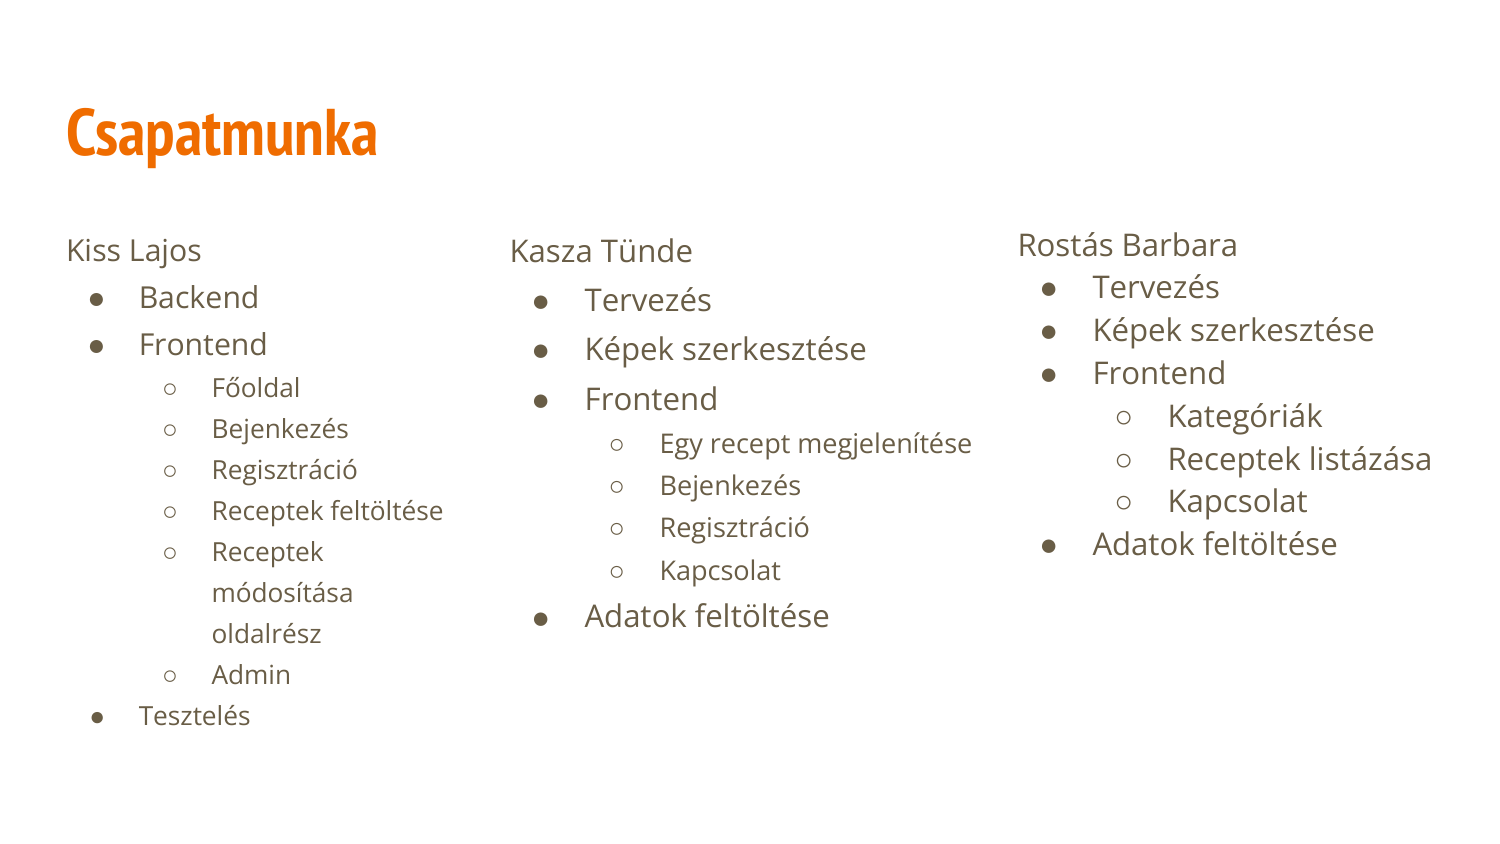

# Csapatmunka
Kiss Lajos
Backend
Frontend
Főoldal
Bejenkezés
Regisztráció
Receptek feltöltése
Receptek módosítása oldalrész
Admin
Tesztelés
Kasza Tünde
Tervezés
Képek szerkesztése
Frontend
Egy recept megjelenítése
Bejenkezés
Regisztráció
Kapcsolat
Adatok feltöltése
Rostás Barbara
Tervezés
Képek szerkesztése
Frontend
Kategóriák
Receptek listázása
Kapcsolat
Adatok feltöltése